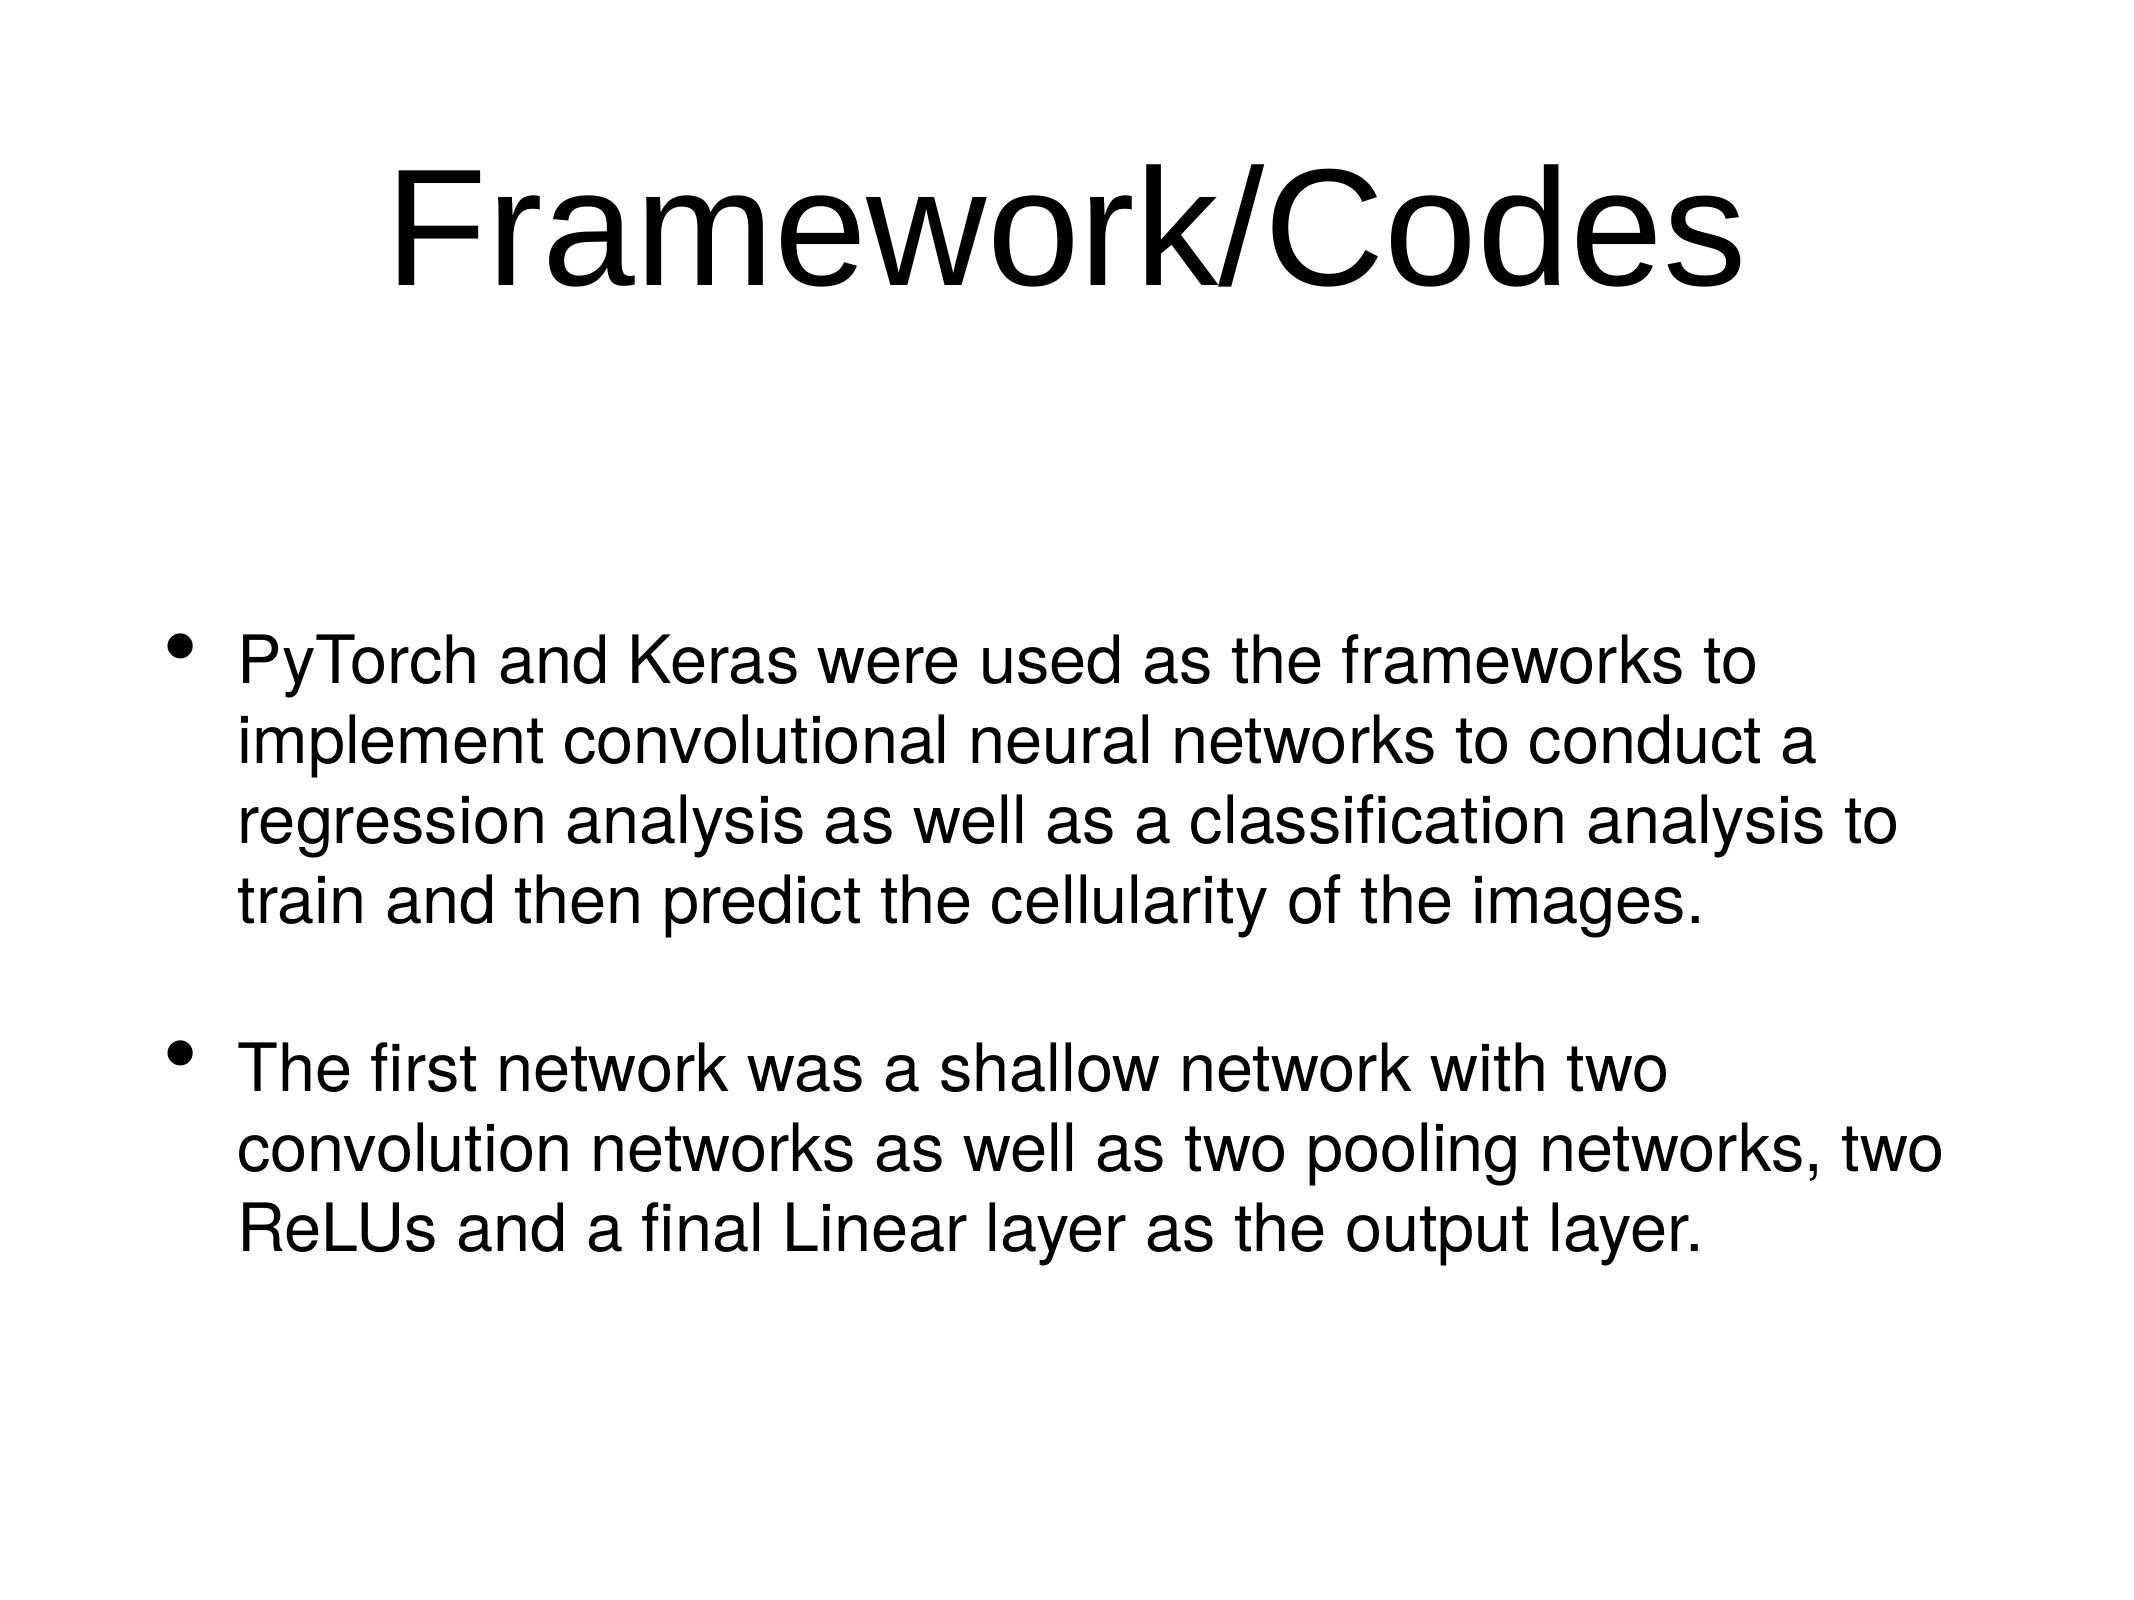

# Framework/Codes
PyTorch and Keras were used as the frameworks to implement convolutional neural networks to conduct a regression analysis as well as a classification analysis to train and then predict the cellularity of the images.
The first network was a shallow network with two convolution networks as well as two pooling networks, two ReLUs and a final Linear layer as the output layer.